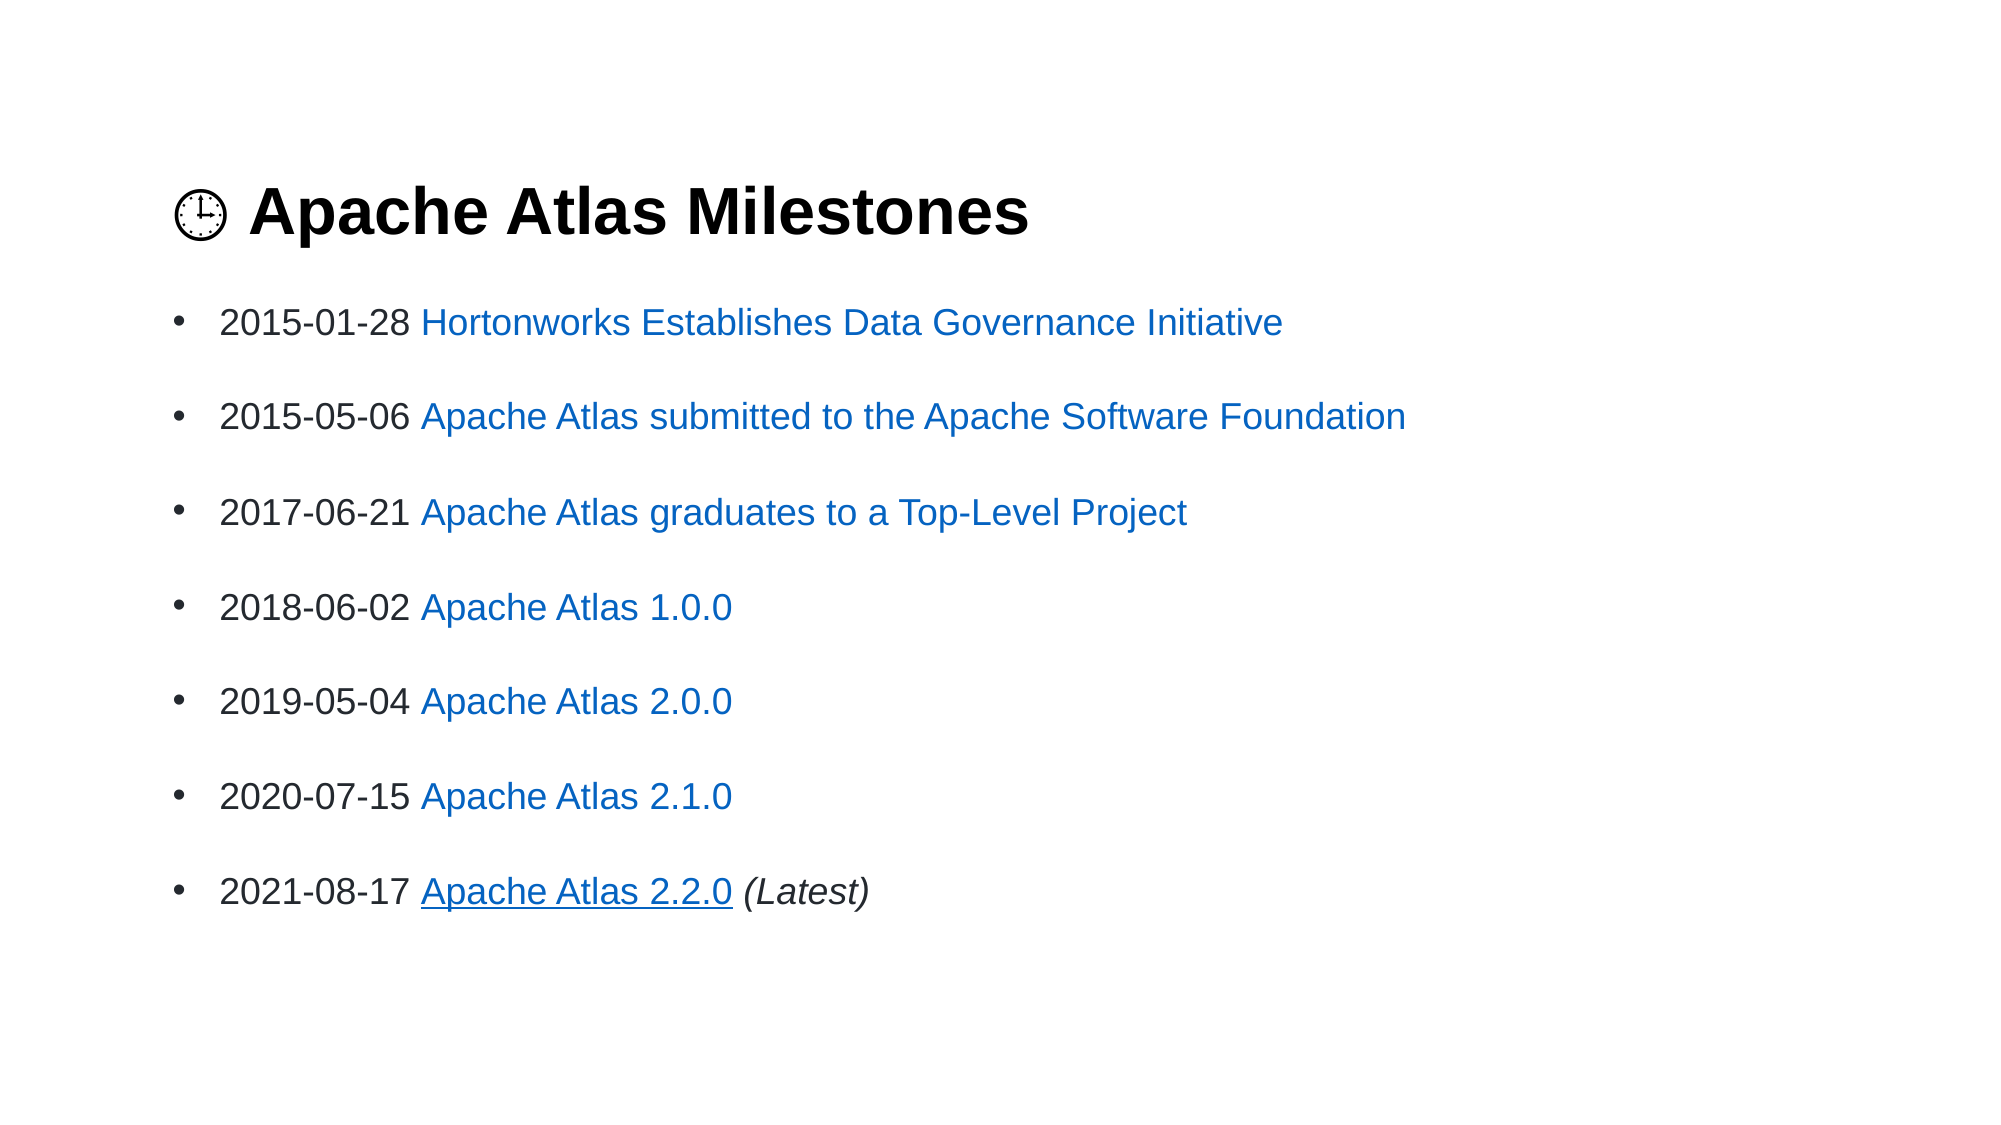

🕒 Apache Atlas Milestones
2015-01-28 Hortonworks Establishes Data Governance Initiative
2015-05-06 Apache Atlas submitted to the Apache Software Foundation
2017-06-21 Apache Atlas graduates to a Top-Level Project
2018-06-02 Apache Atlas 1.0.0
2019-05-04 Apache Atlas 2.0.0
2020-07-15 Apache Atlas 2.1.0
2021-08-17 Apache Atlas 2.2.0 (Latest)